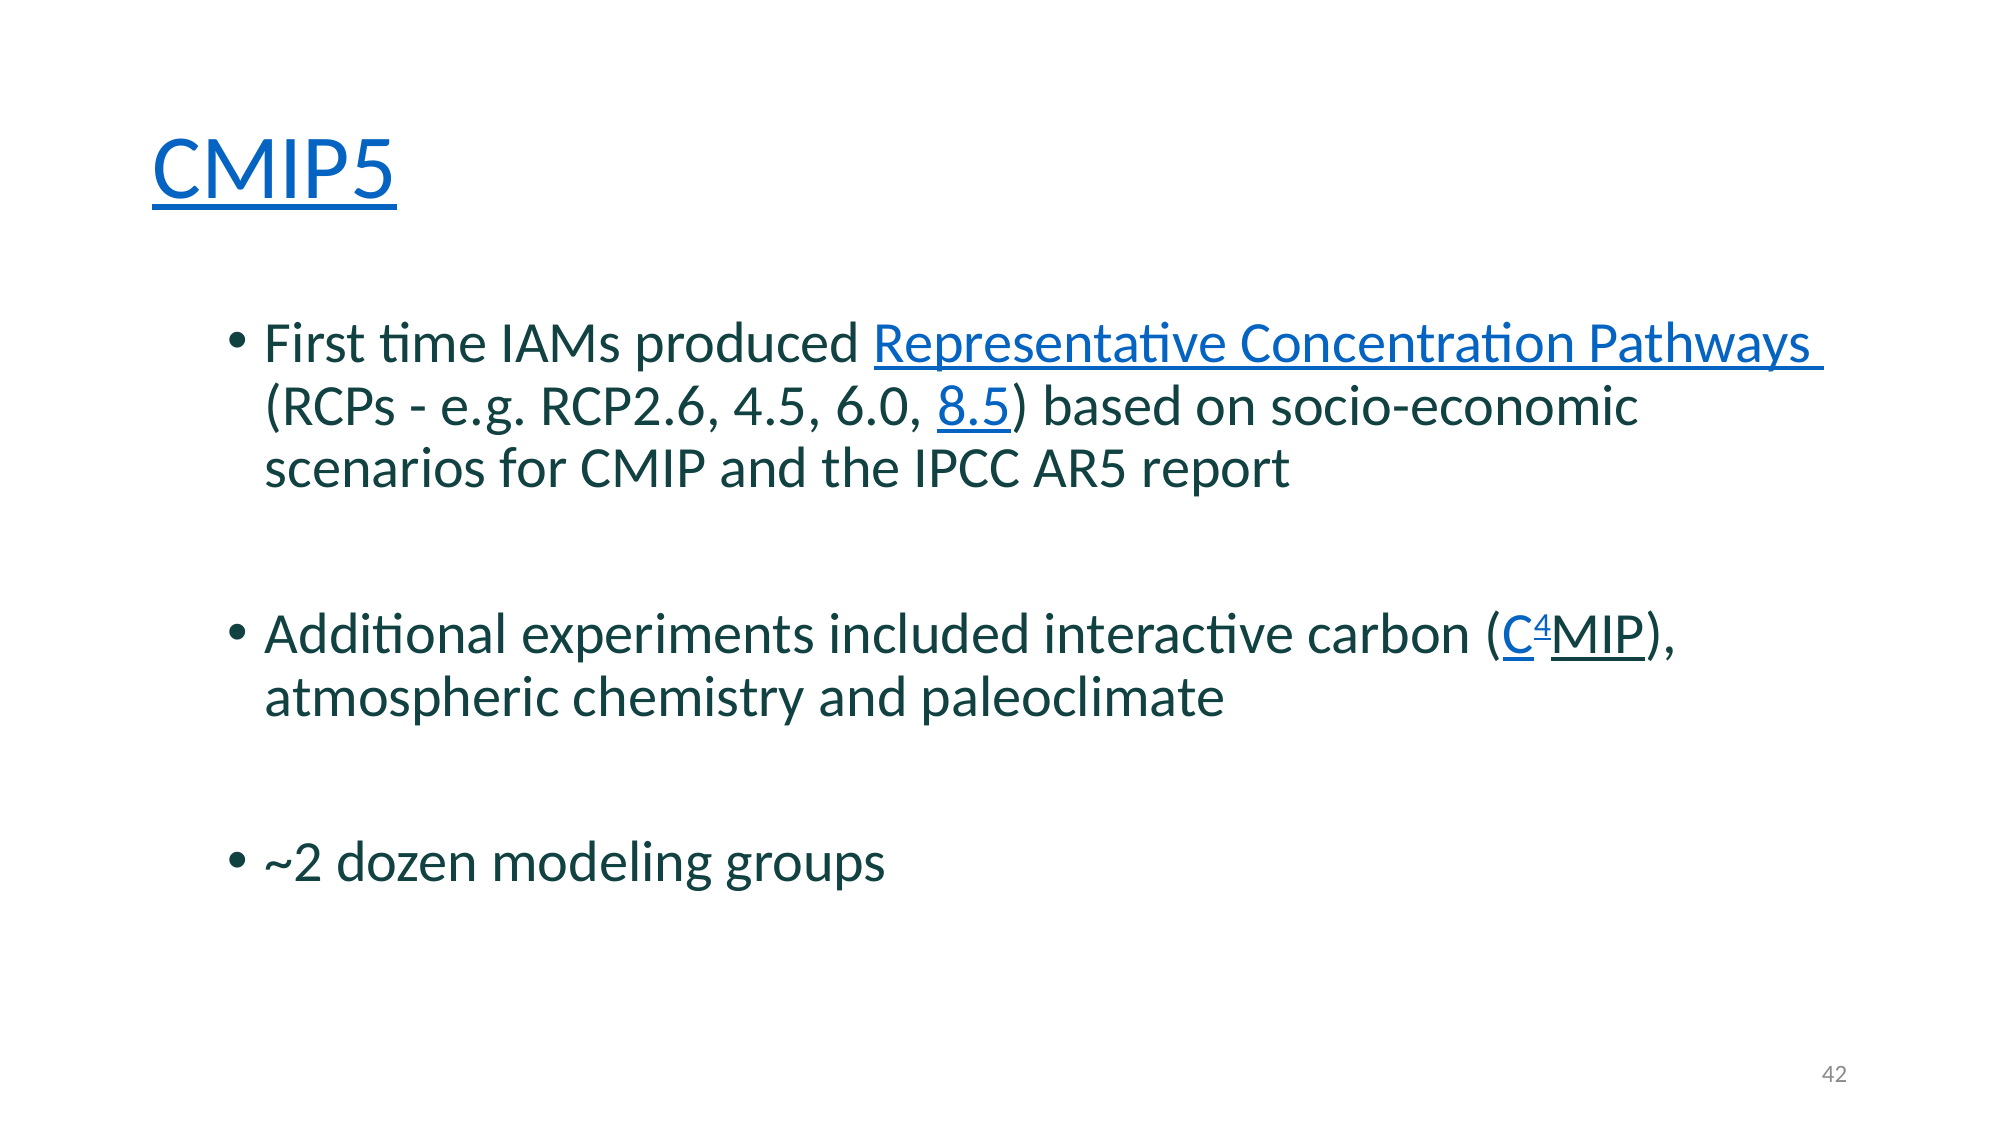

# CMIP5
First time IAMs produced Representative Concentration Pathways (RCPs - e.g. RCP2.6, 4.5, 6.0, 8.5) based on socio-economic scenarios for CMIP and the IPCC AR5 report

Additional experiments included interactive carbon (C4MIP), atmospheric chemistry and paleoclimate

~2 dozen modeling groups
42